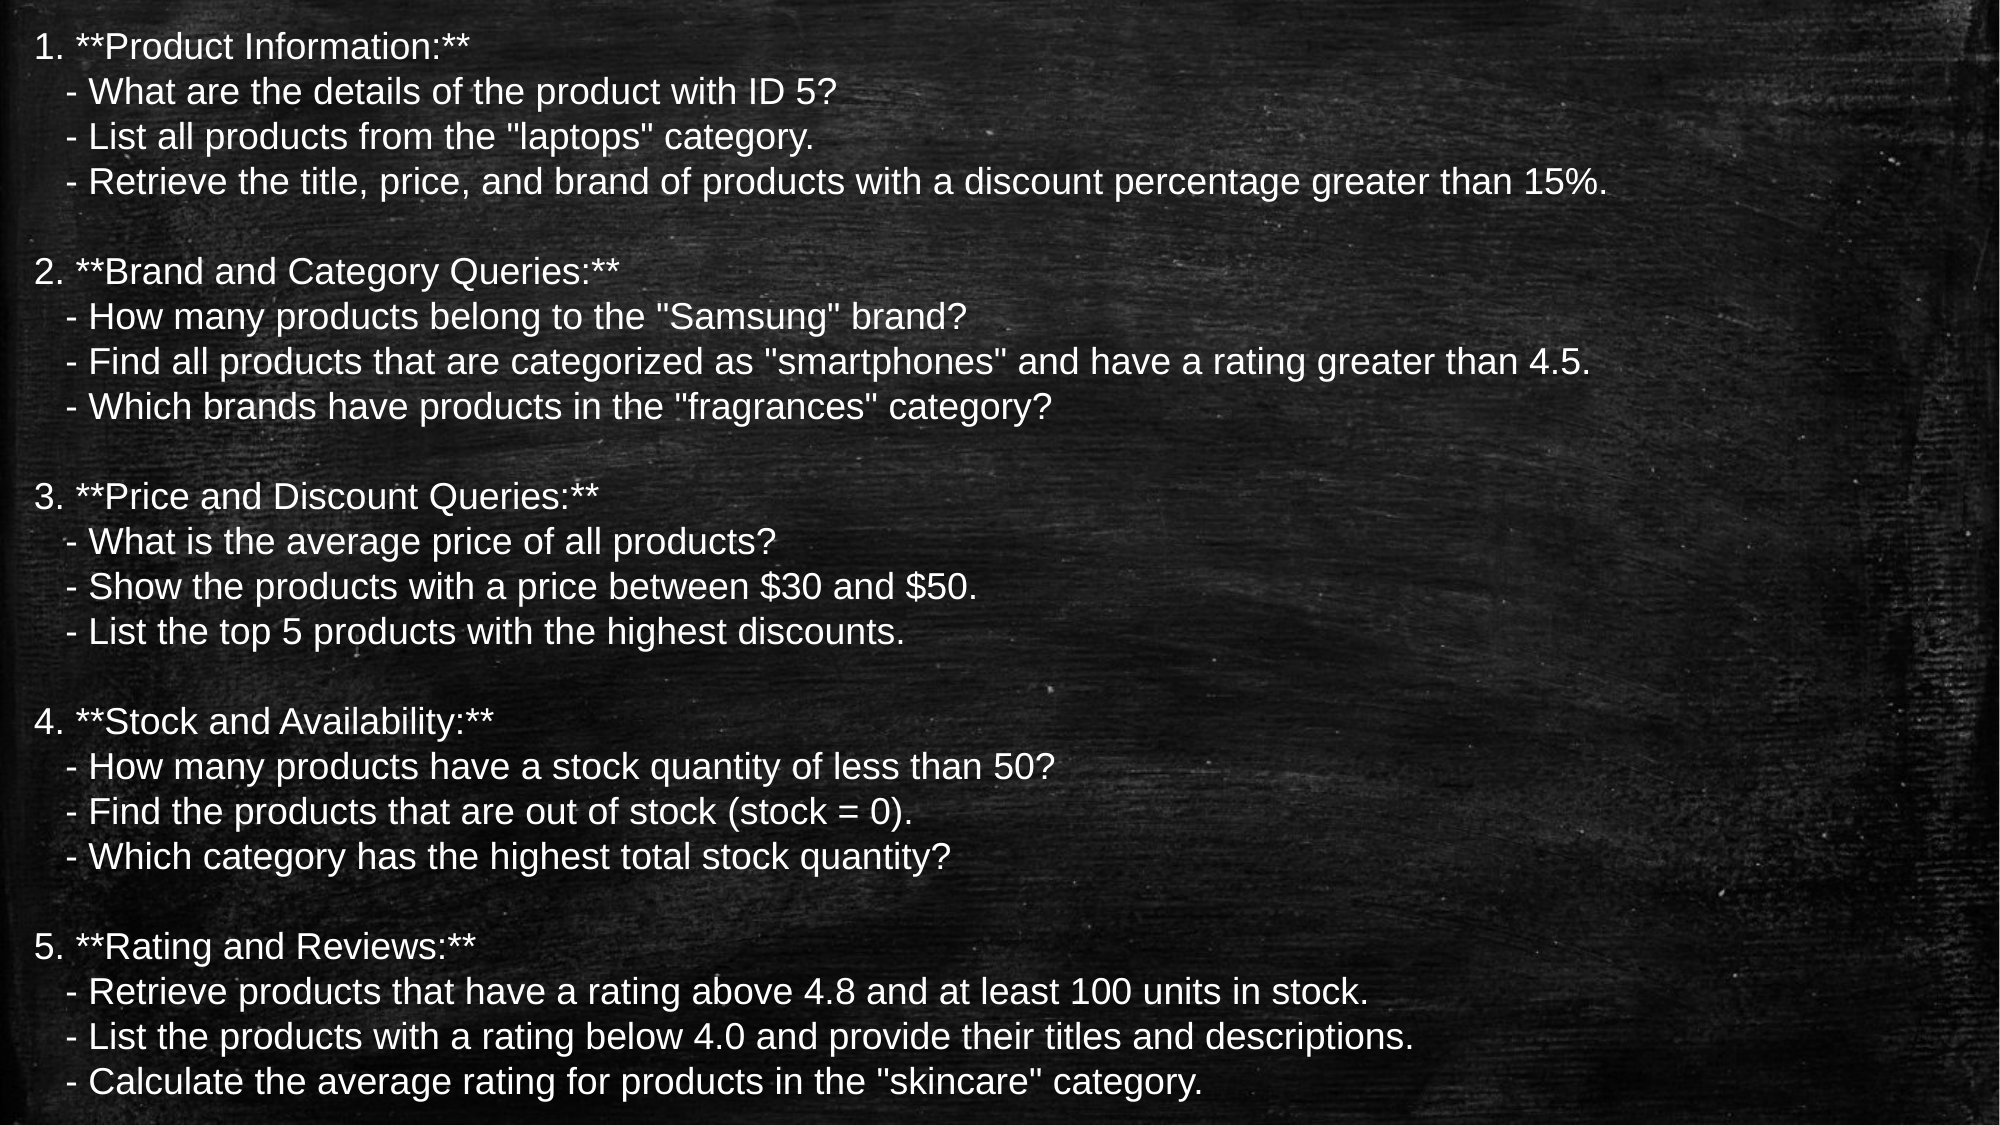

1. **Product Information:**
   - What are the details of the product with ID 5?
   - List all products from the "laptops" category.
   - Retrieve the title, price, and brand of products with a discount percentage greater than 15%.

2. **Brand and Category Queries:**
   - How many products belong to the "Samsung" brand?
   - Find all products that are categorized as "smartphones" and have a rating greater than 4.5.
   - Which brands have products in the "fragrances" category?

3. **Price and Discount Queries:**
   - What is the average price of all products?
   - Show the products with a price between $30 and $50.
   - List the top 5 products with the highest discounts.

4. **Stock and Availability:**
   - How many products have a stock quantity of less than 50?
   - Find the products that are out of stock (stock = 0).
   - Which category has the highest total stock quantity?

5. **Rating and Reviews:**
   - Retrieve products that have a rating above 4.8 and at least 100 units in stock.
   - List the products with a rating below 4.0 and provide their titles and descriptions.
   - Calculate the average rating for products in the "skincare" category.